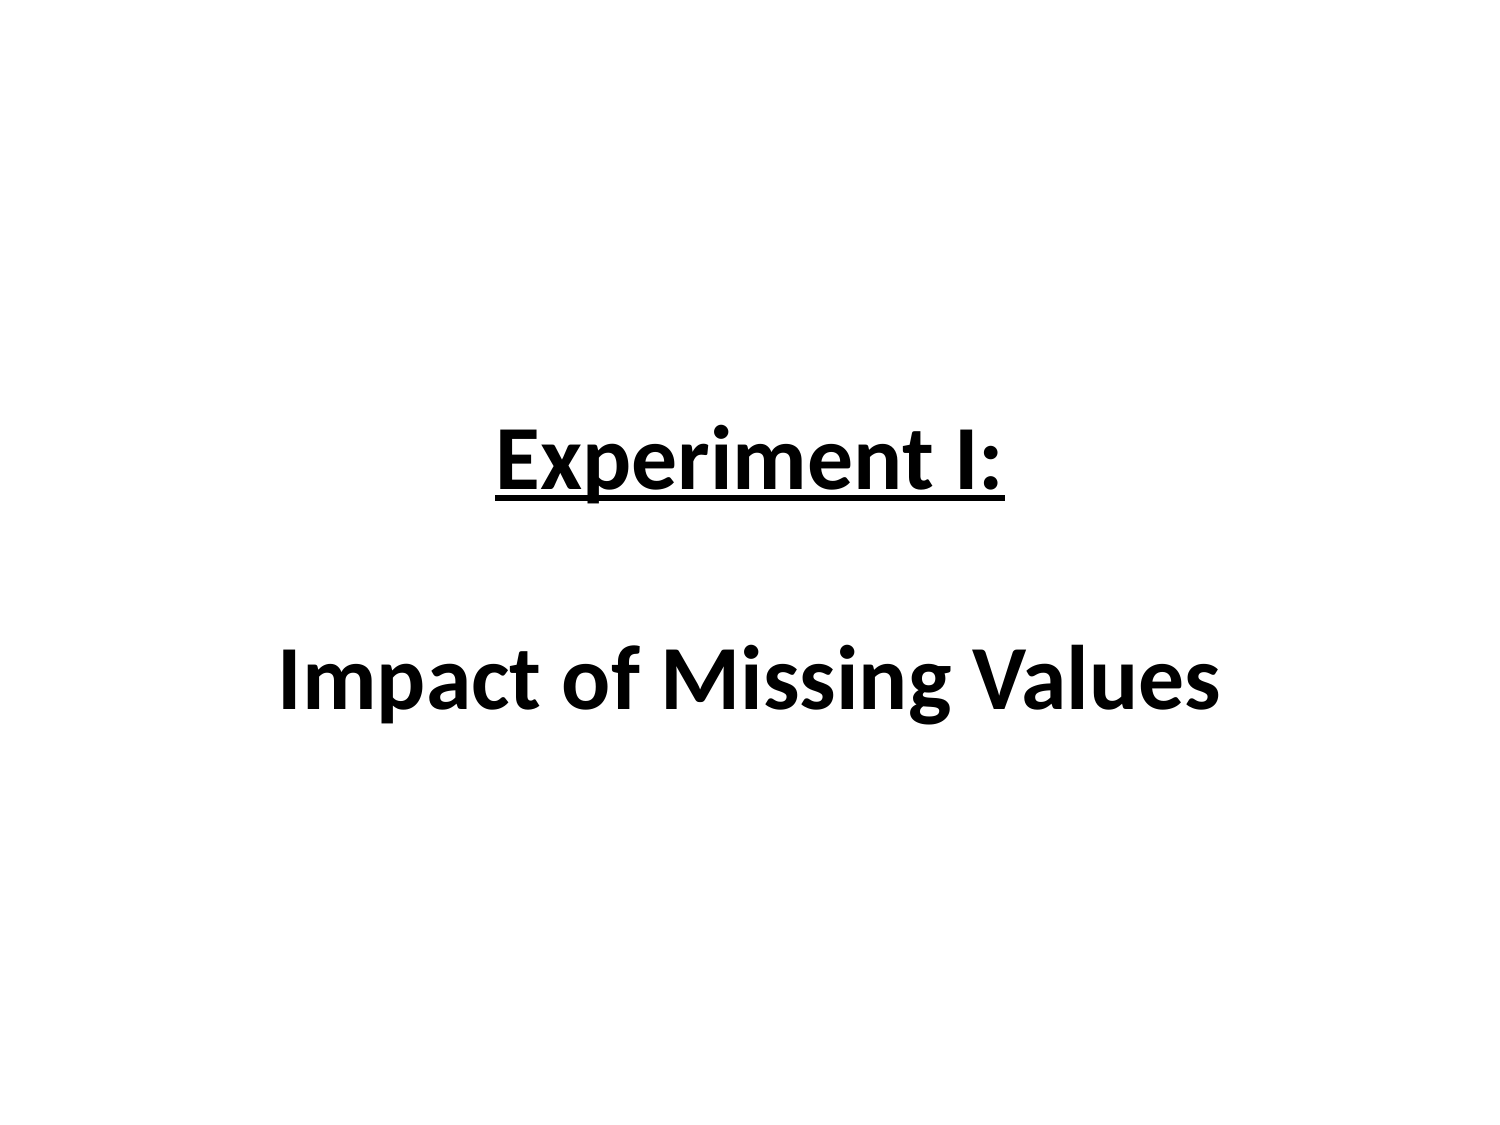

# Experiment I: Impact of Missing Values